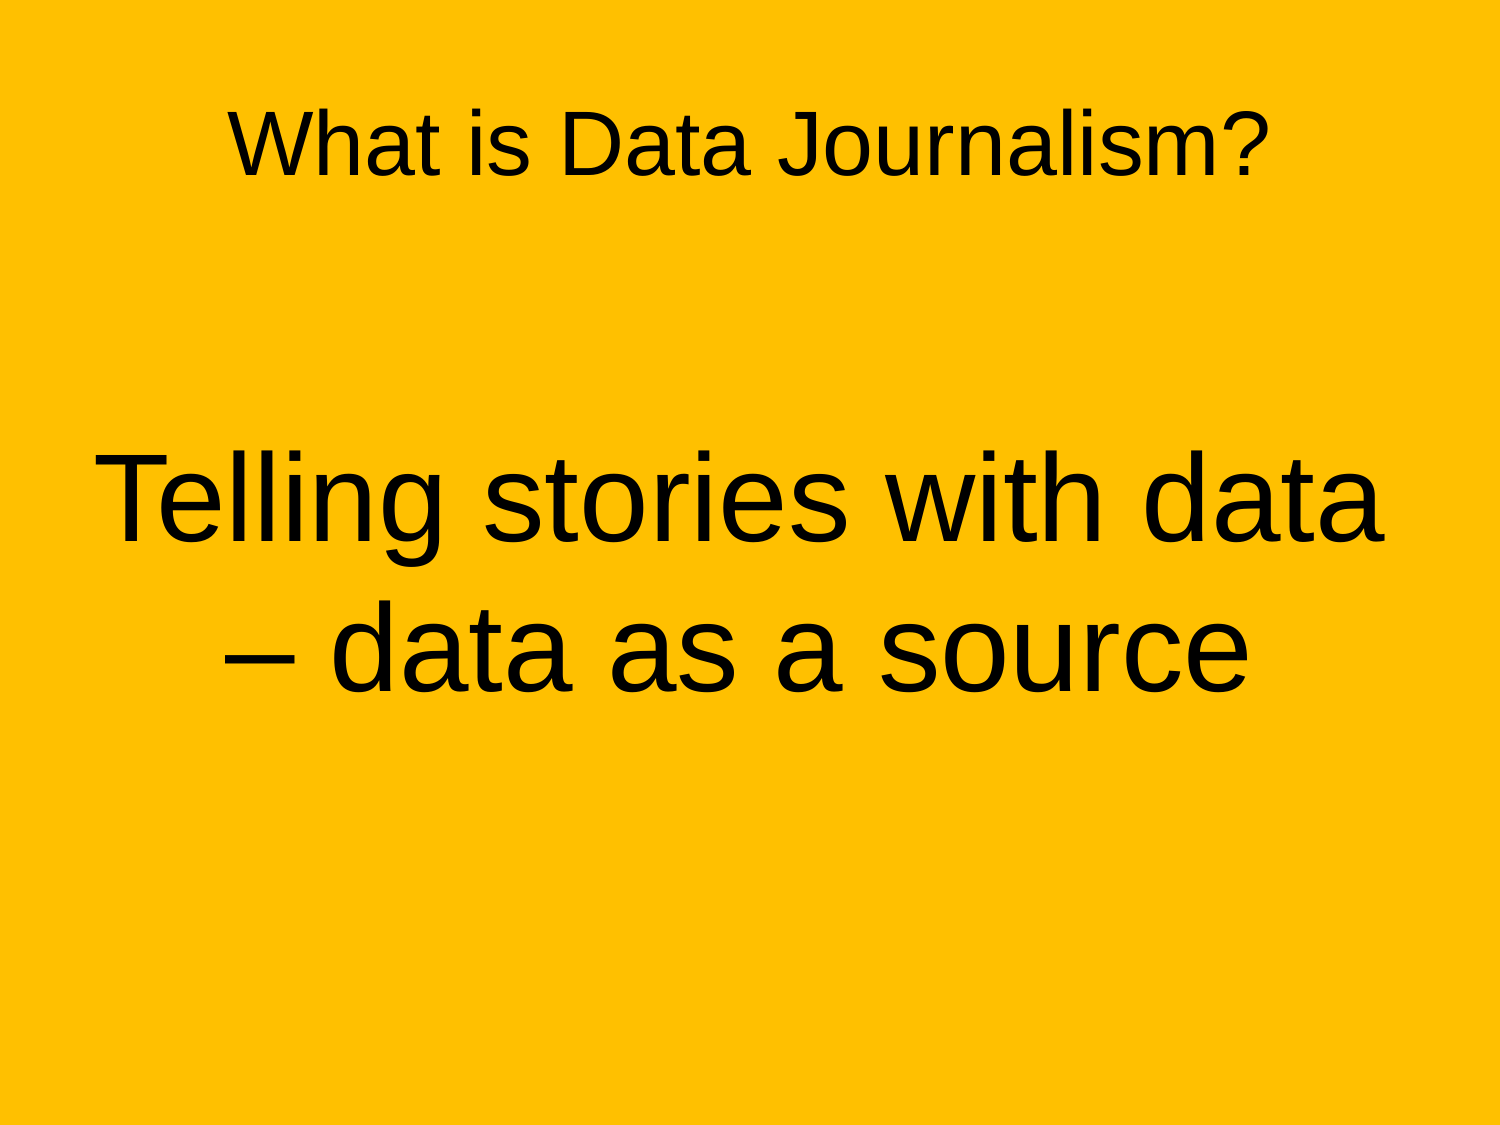

# What is Data Journalism?
Telling stories with data – data as a source